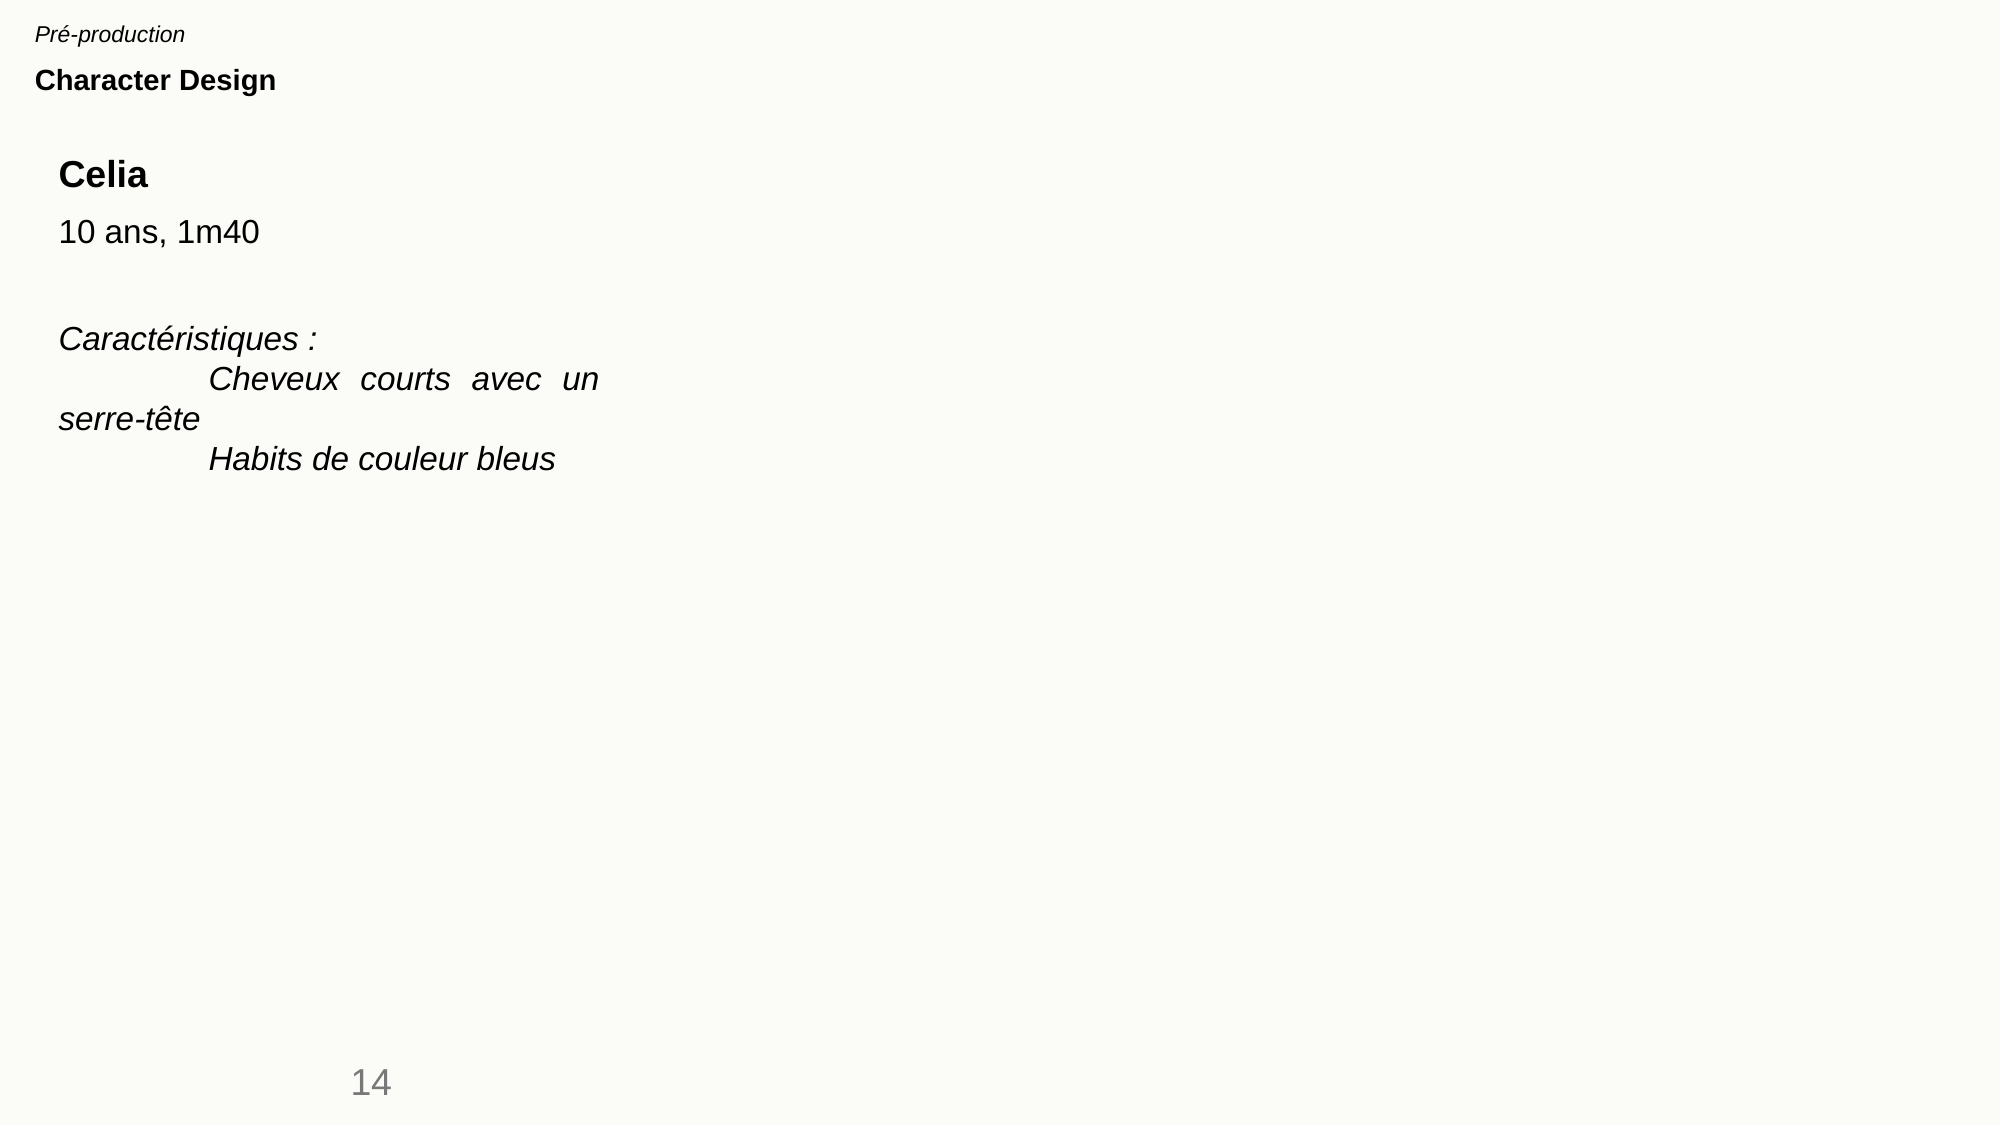

# Pré-production
Character Design
Celia
10 ans, 1m40
Caractéristiques :
	Cheveux courts avec un serre-tête
	Habits de couleur bleus

14